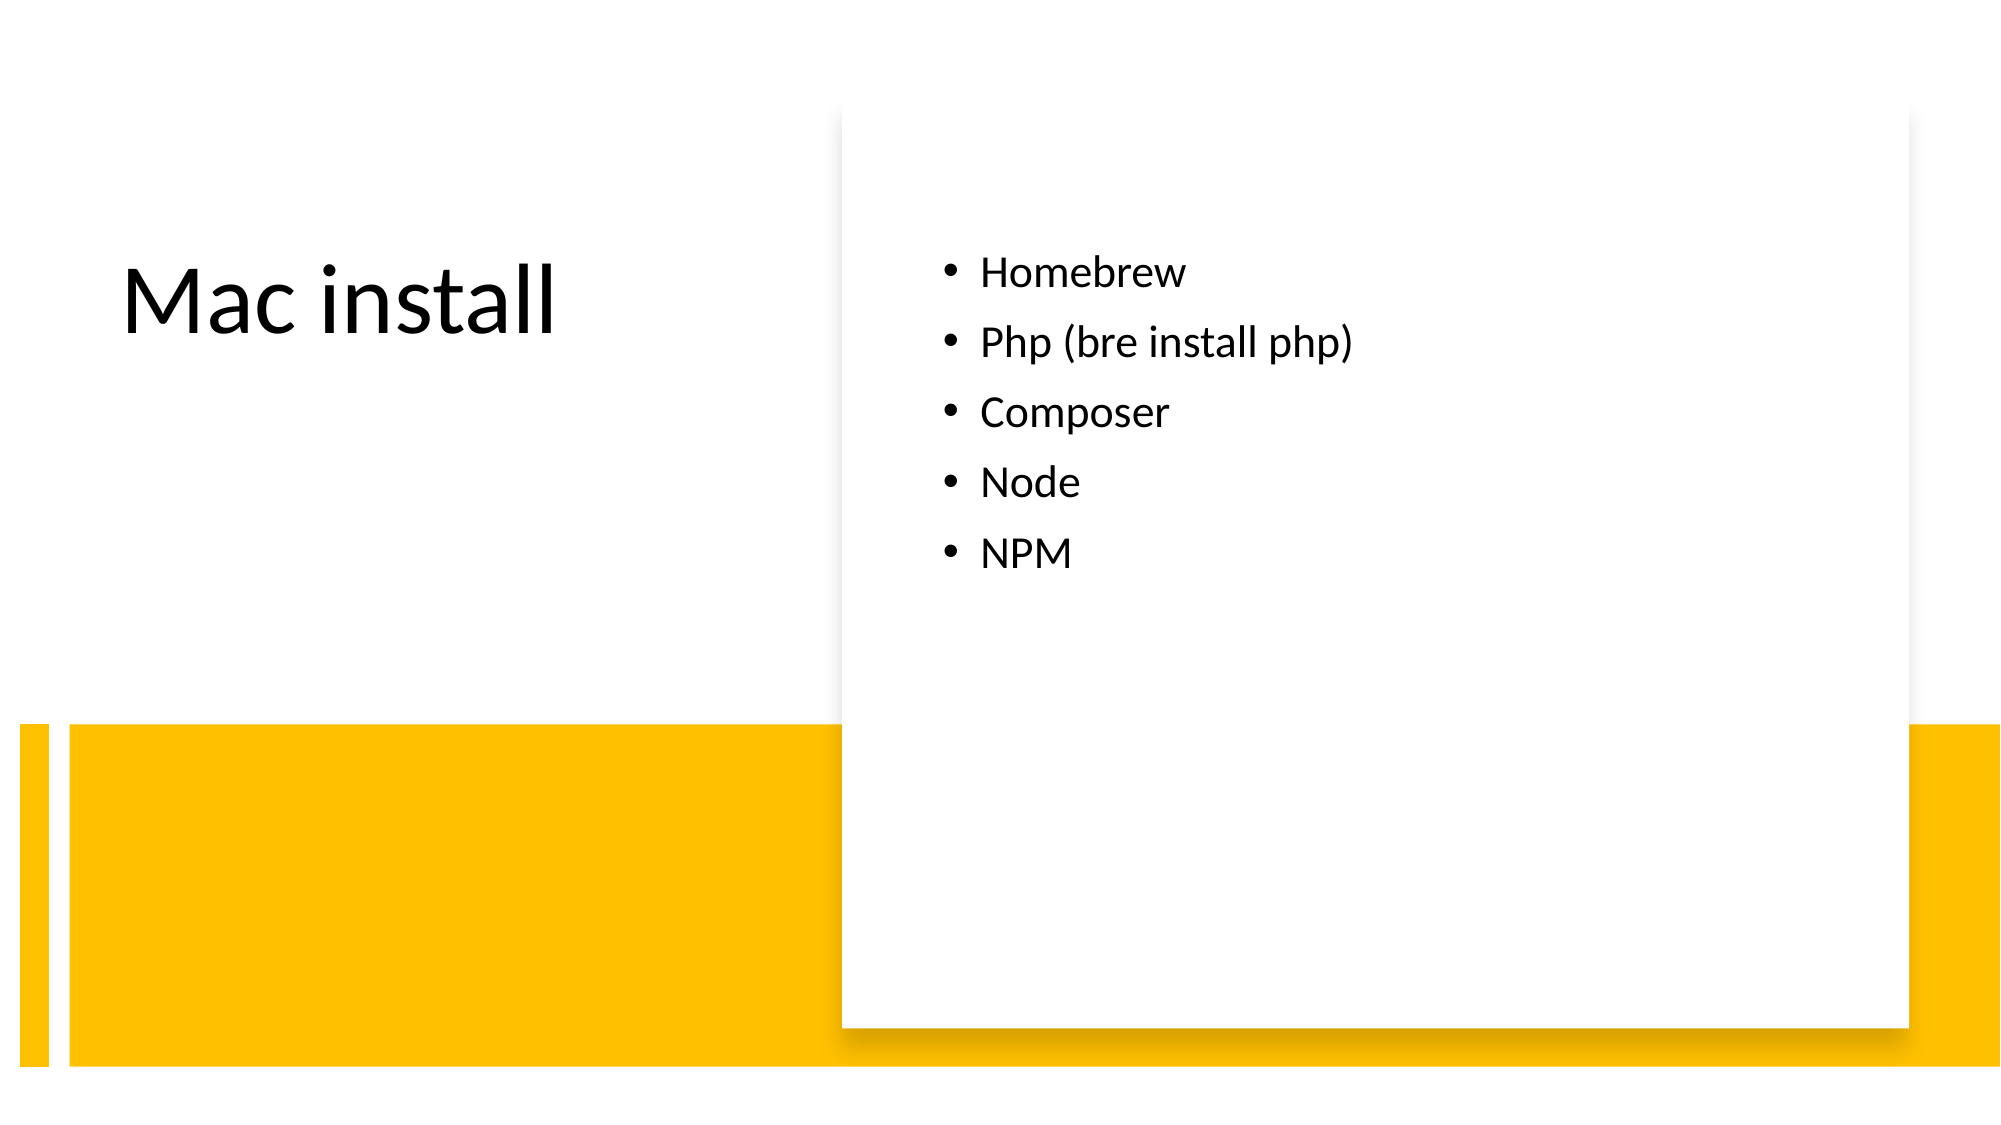

Homebrew
Php (bre install php)
Composer
Node
NPM
# Mac install